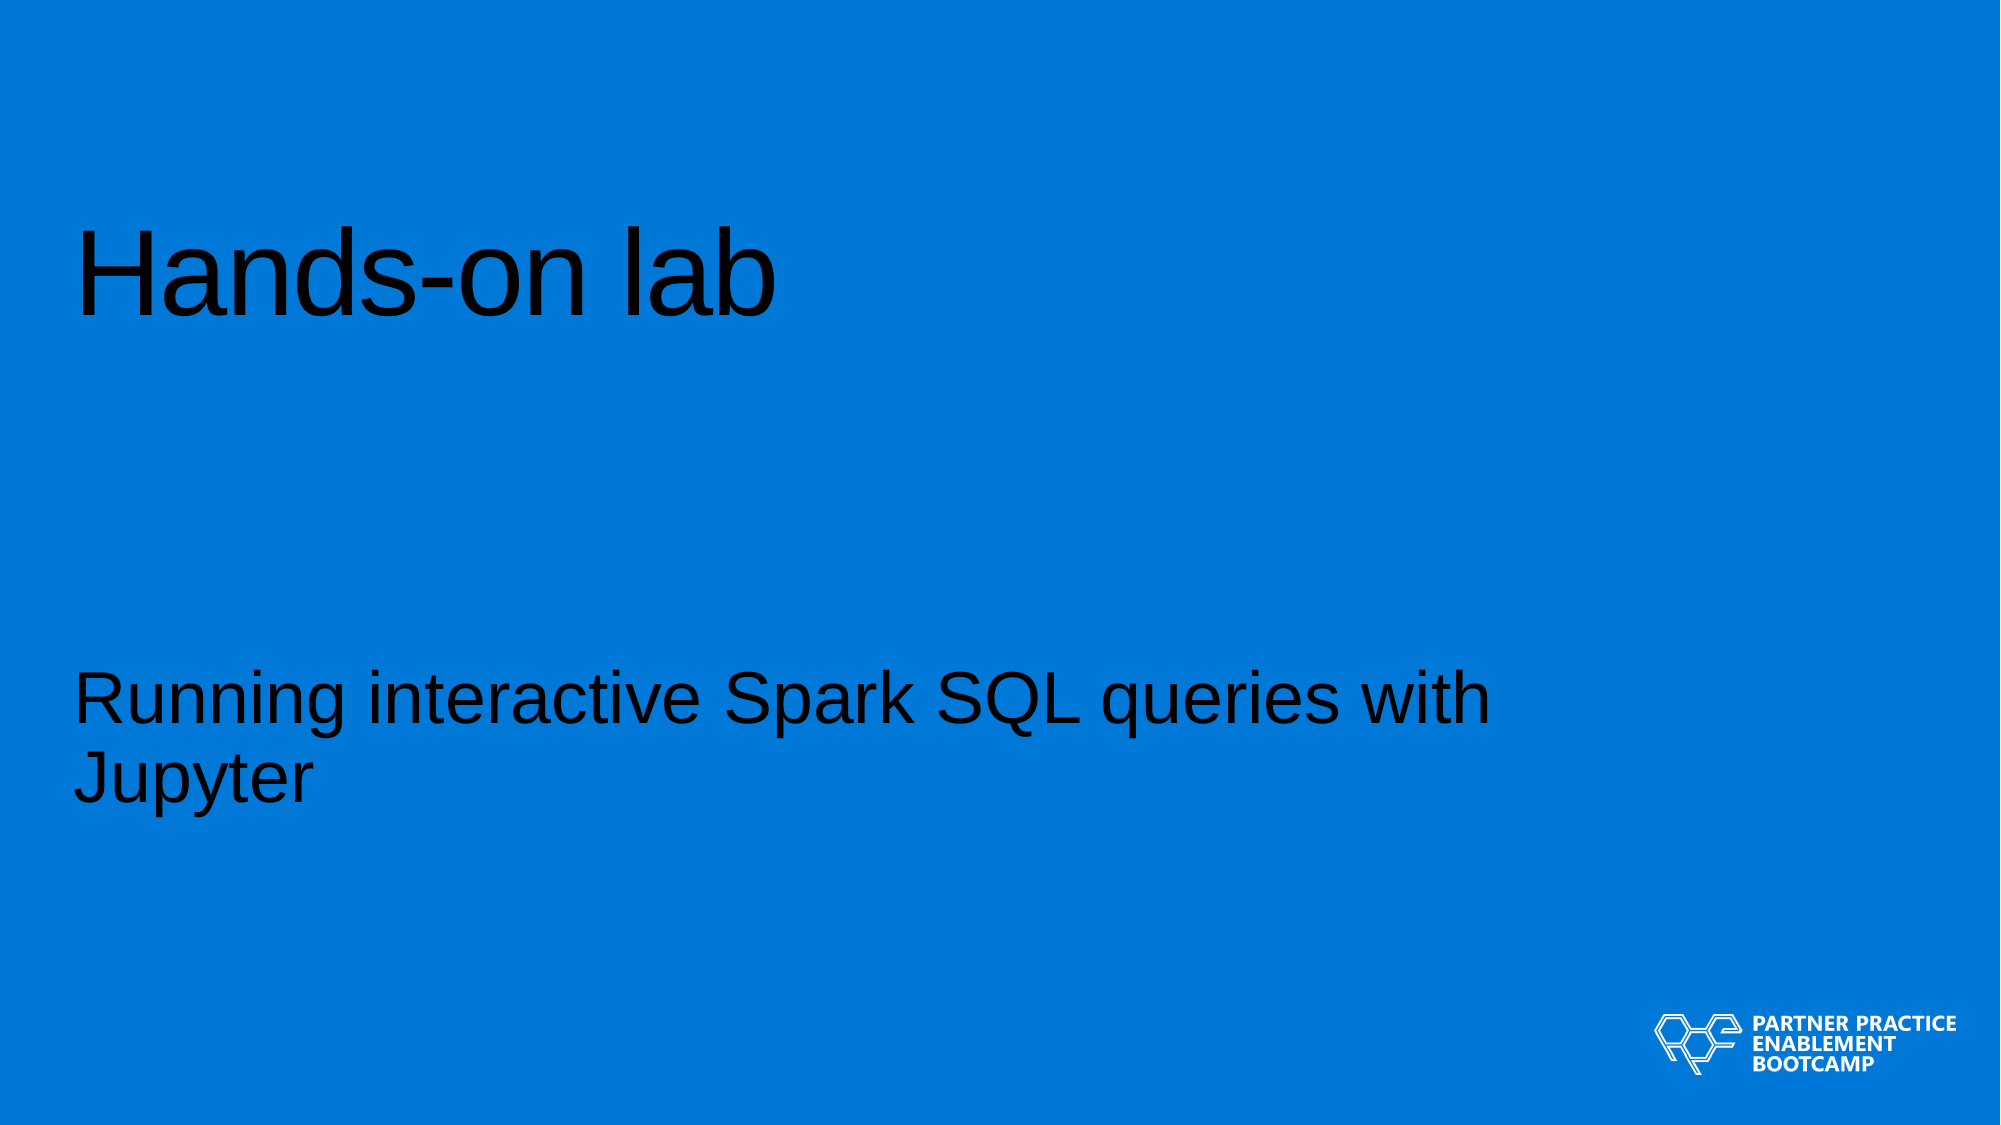

# Hands-on lab
Running interactive Spark SQL queries with Jupyter